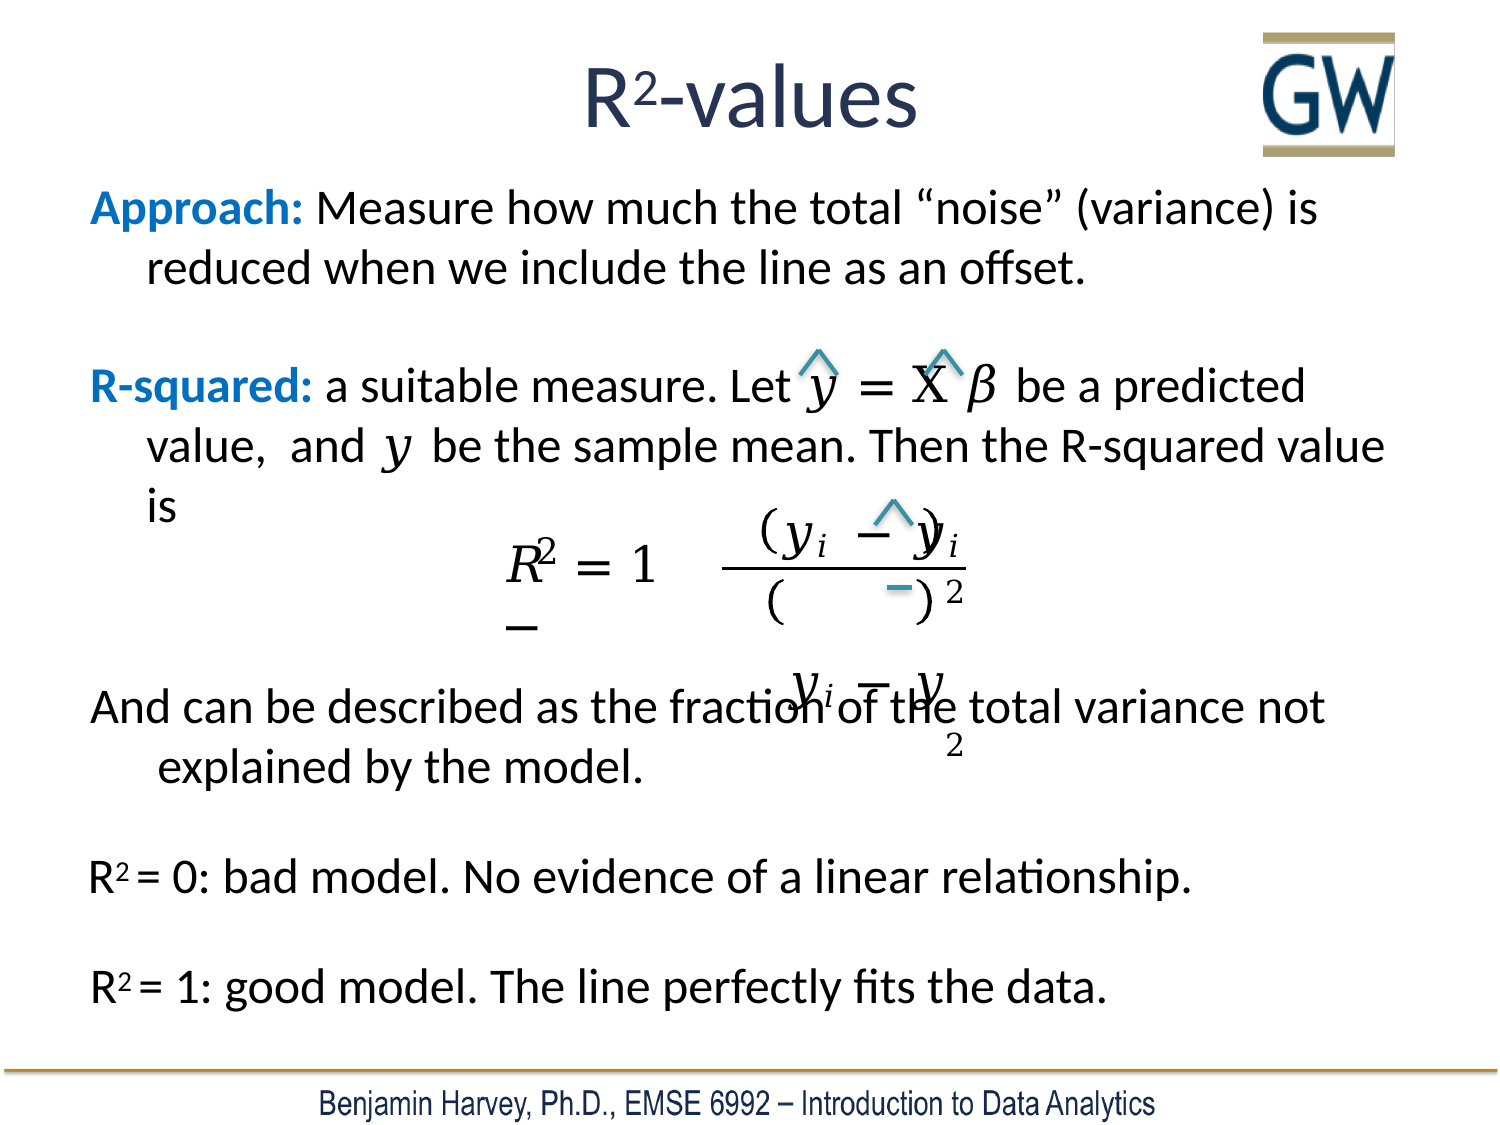

# R2-values
Approach: Measure how much the total “noise” (variance) is
reduced when we include the line as an offset.

R-squared: a suitable measure. Let 𝑦 = X 𝛽 be a predicted value,  and 𝑦 be the sample mean. Then the R-squared value is
𝑦𝑖  − 𝑦𝑖	2
𝑦𝑖 − 𝑦	2

2
𝑅	= 1 −

And can be described as the fraction of the total variance not  explained by the model.
R2 = 0: bad model. No evidence of a linear relationship.  R2 = 1: good model. The line perfectly fits the data.